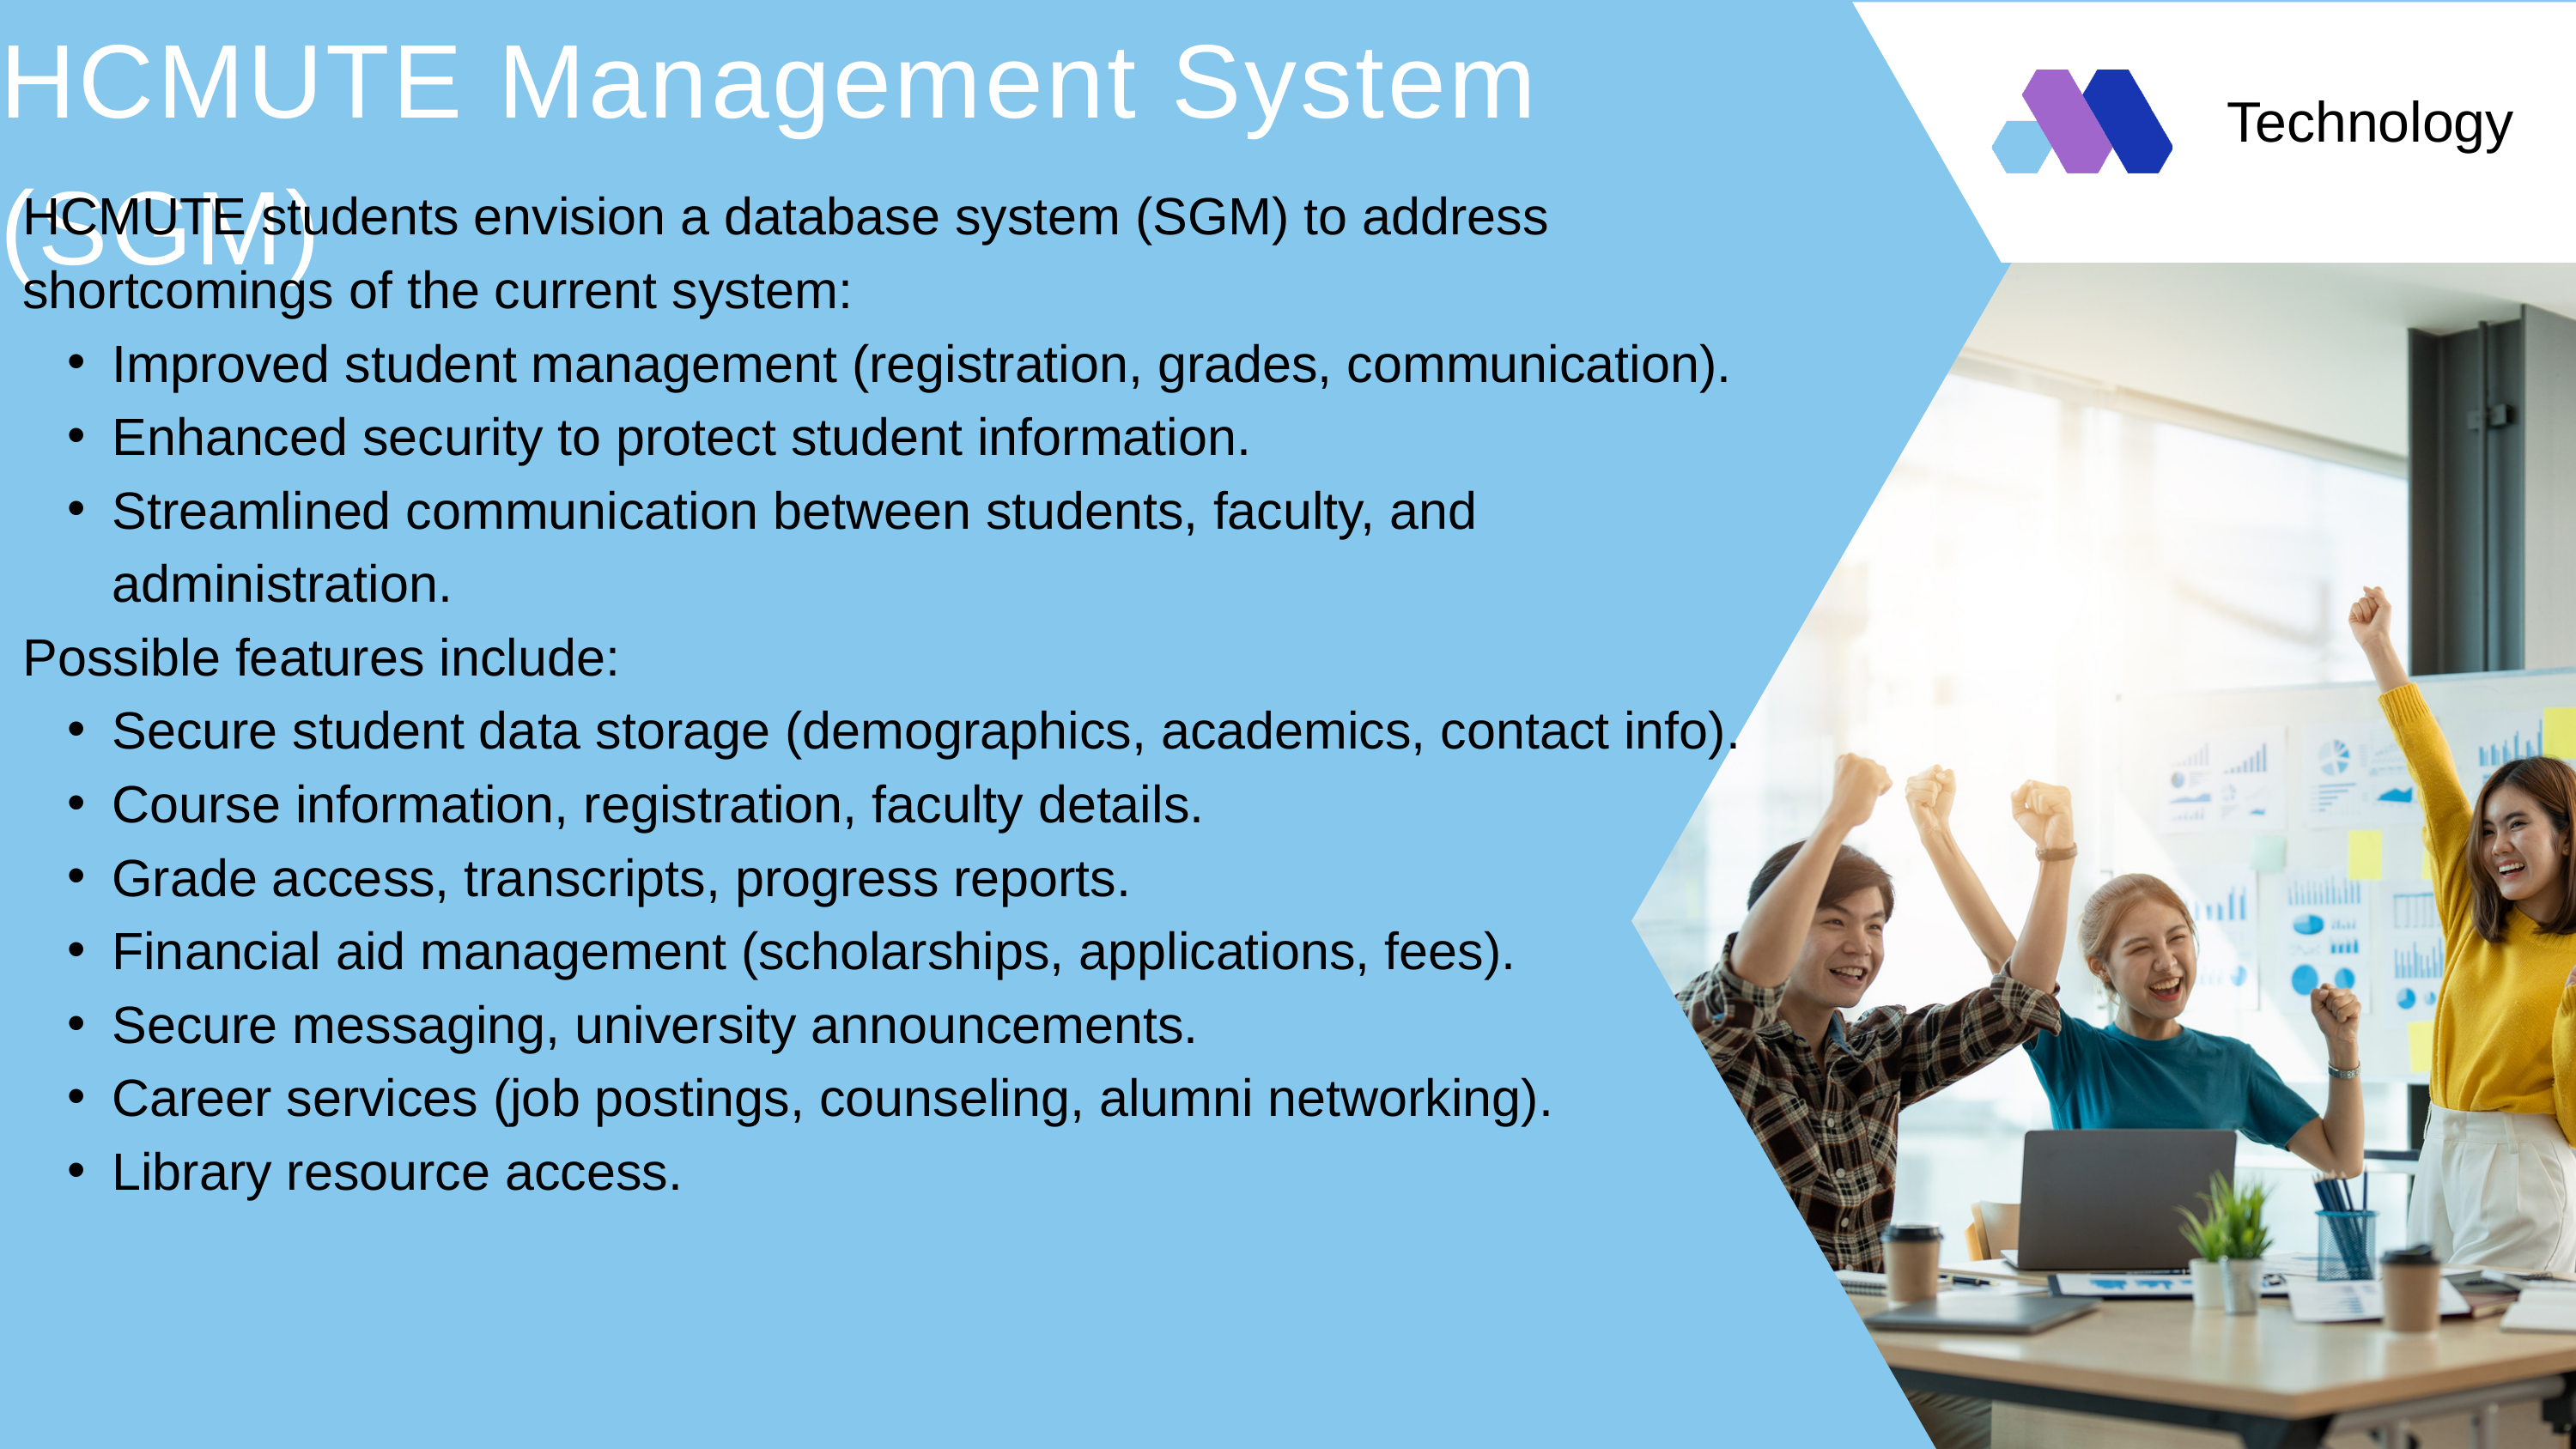

HCMUTE Management System (SGM)

HCMUTE students envision a database system (SGM) to address shortcomings of the current system:
Improved student management (registration, grades, communication).
Enhanced security to protect student information.
Streamlined communication between students, faculty, and administration.
Possible features include:
Secure student data storage (demographics, academics, contact info).
Course information, registration, faculty details.
Grade access, transcripts, progress reports.
Financial aid management (scholarships, applications, fees).
Secure messaging, university announcements.
Career services (job postings, counseling, alumni networking).
Library resource access.

Technology